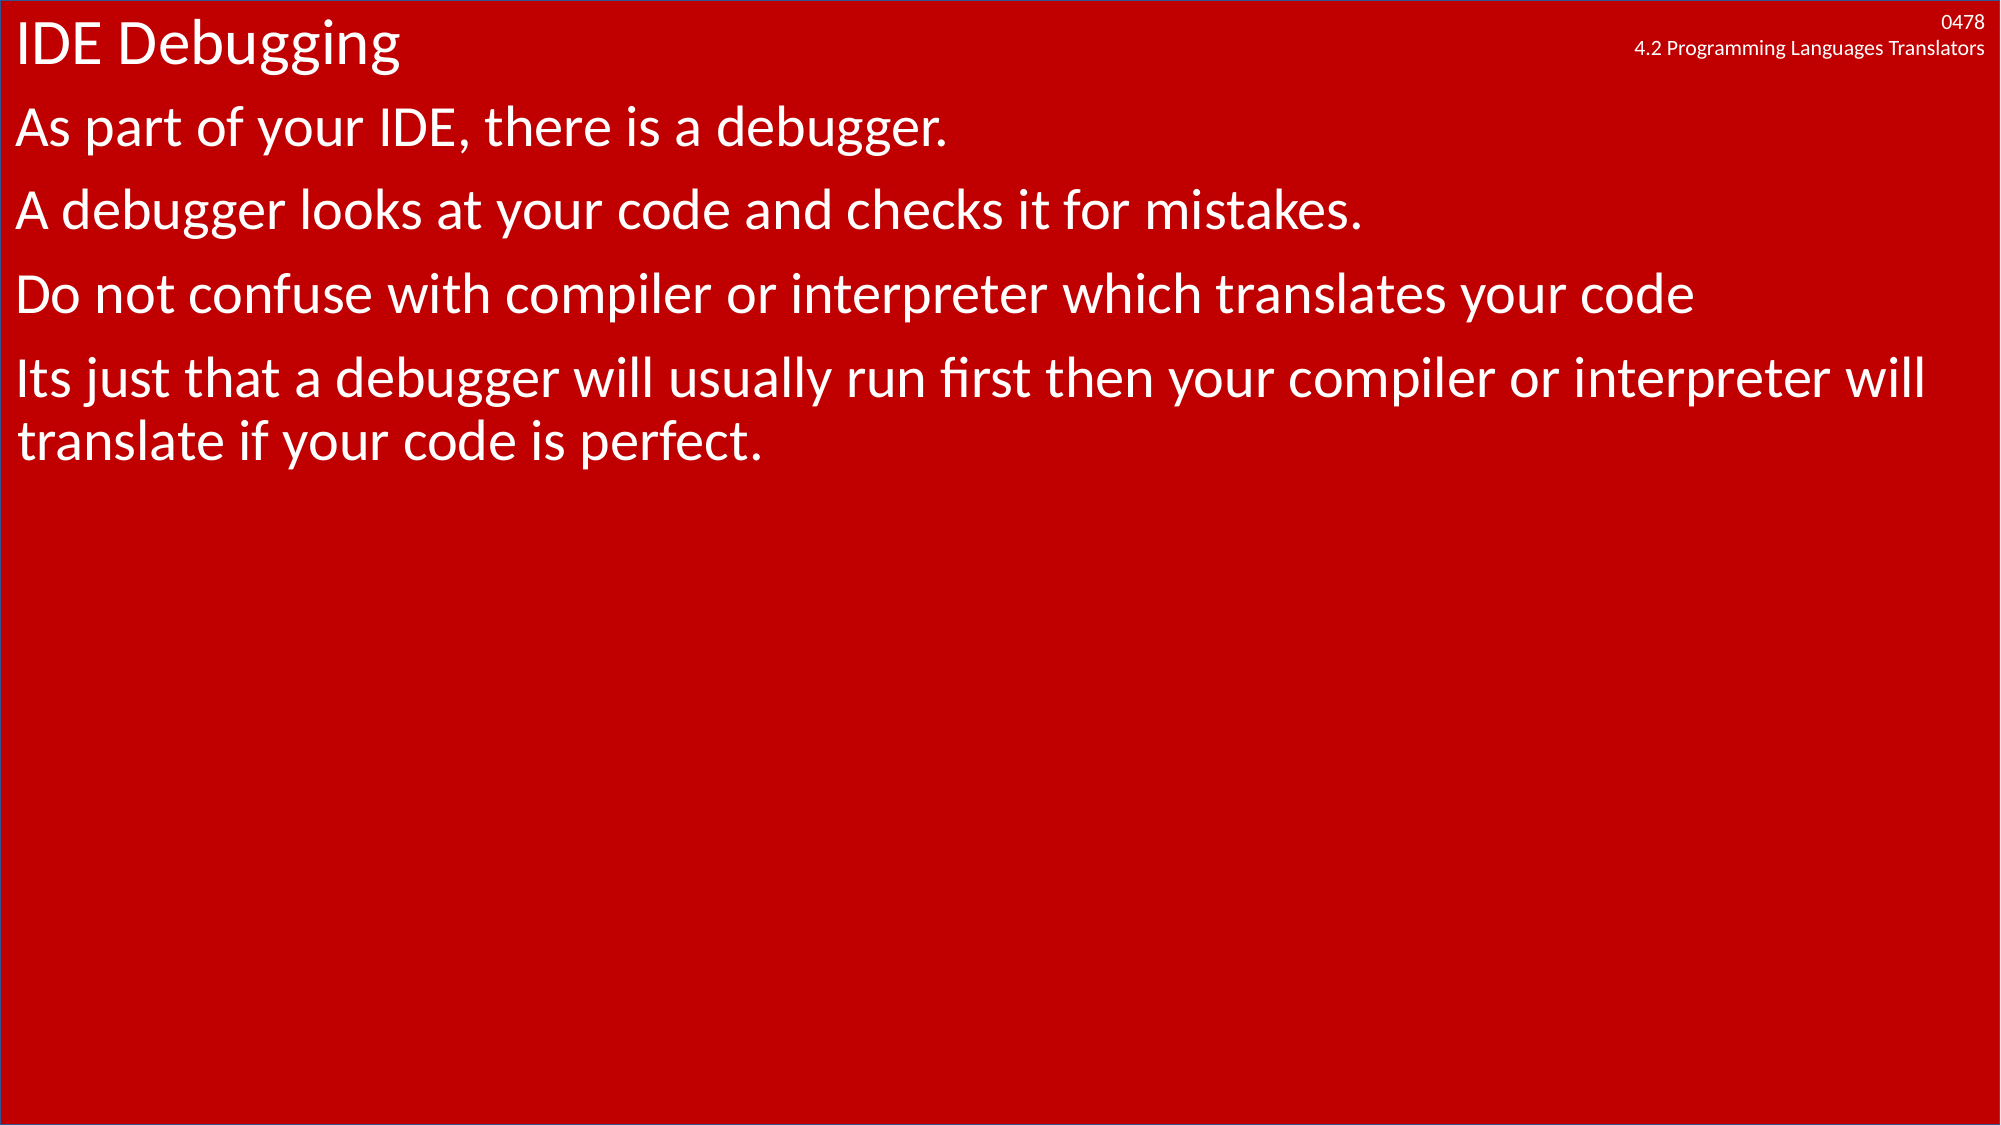

# IDE Debugging
As part of your IDE, there is a debugger.
A debugger looks at your code and checks it for mistakes.
Do not confuse with compiler or interpreter which translates your code
Its just that a debugger will usually run first then your compiler or interpreter will translate if your code is perfect.